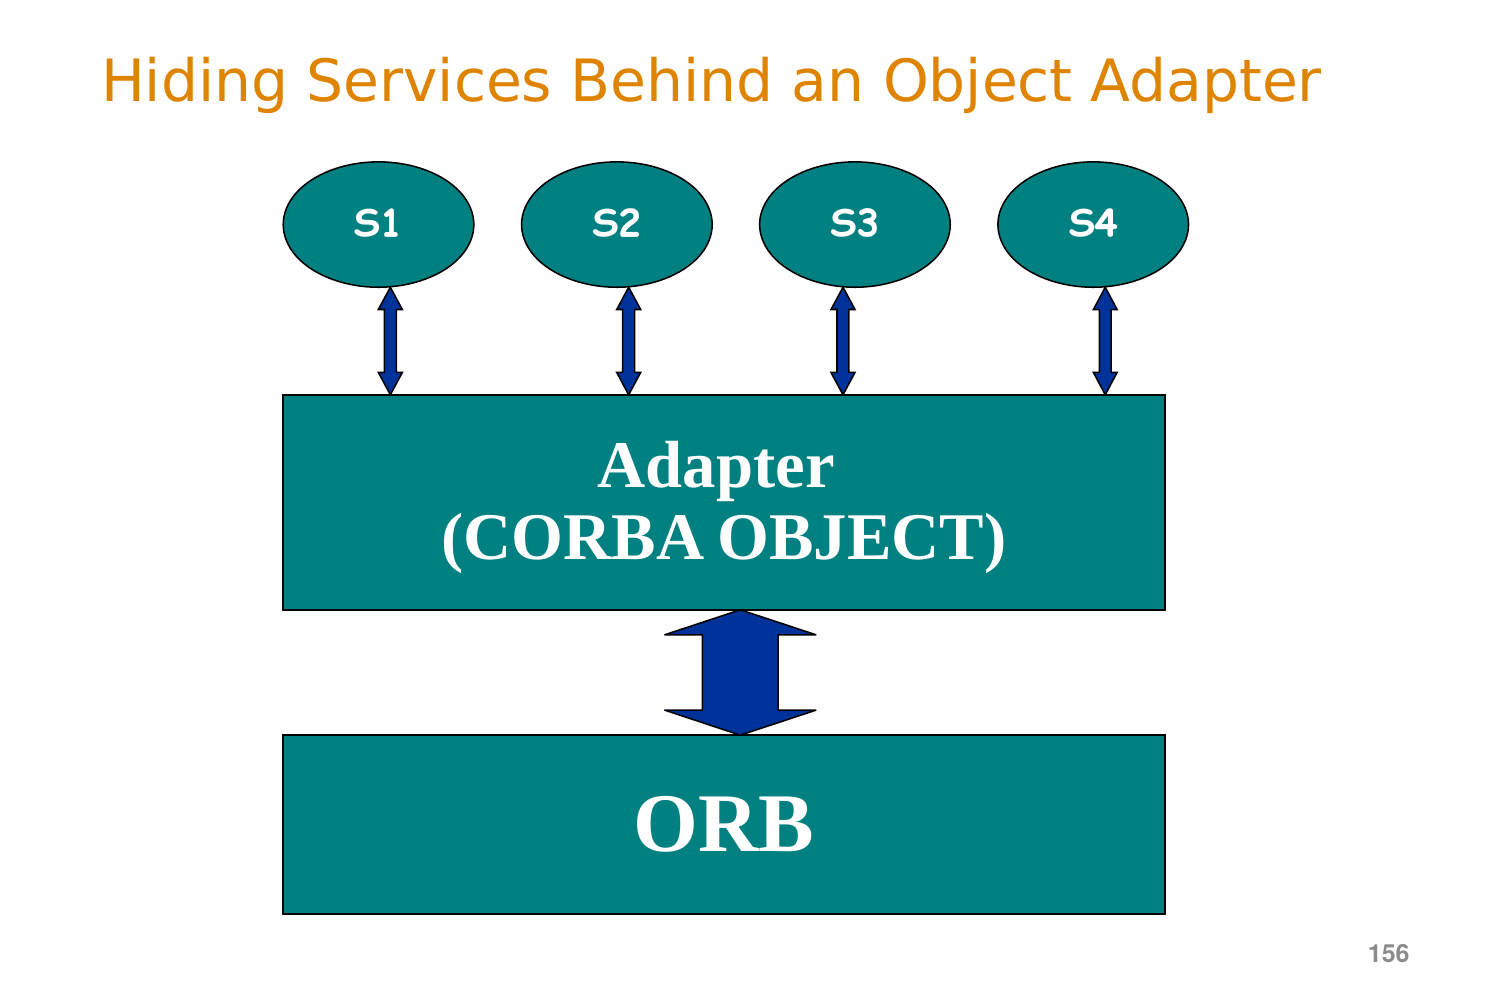

# Hiding Services Behind an Object Adapter
S1
S2
S3
S4

Adapter
(CORBA OBJECT)

ORB
156